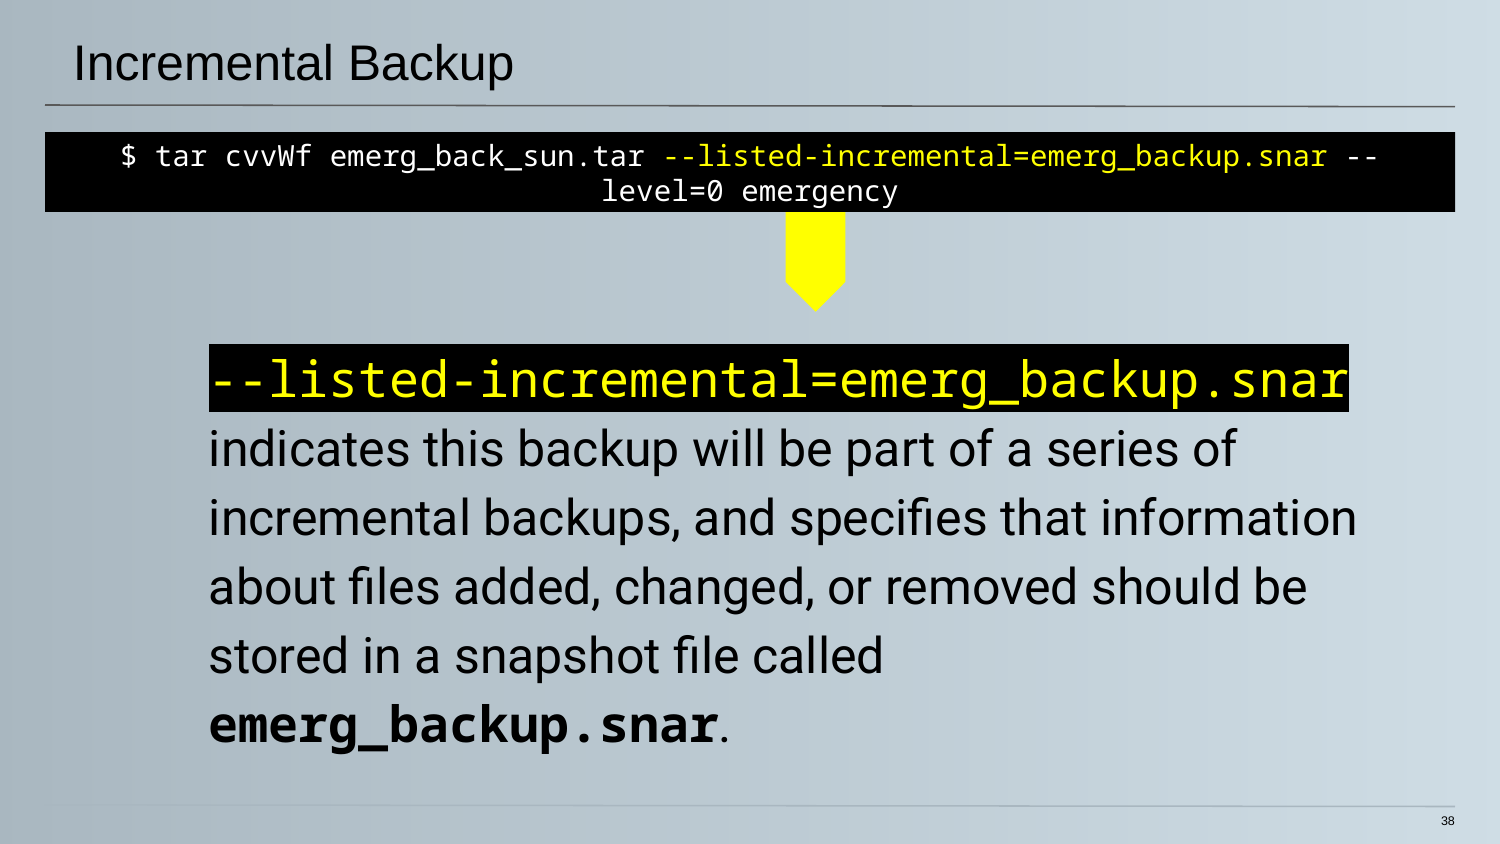

# Incremental Backup

$ tar cvvWf emerg_back_sun.tar --listed-incremental=emerg_backup.snar --level=0 emergency

--listed-incremental=emerg_backup.snar indicates this backup will be part of a series of incremental backups, and specifies that information about files added, changed, or removed should be stored in a snapshot file called emerg_backup.snar.
38